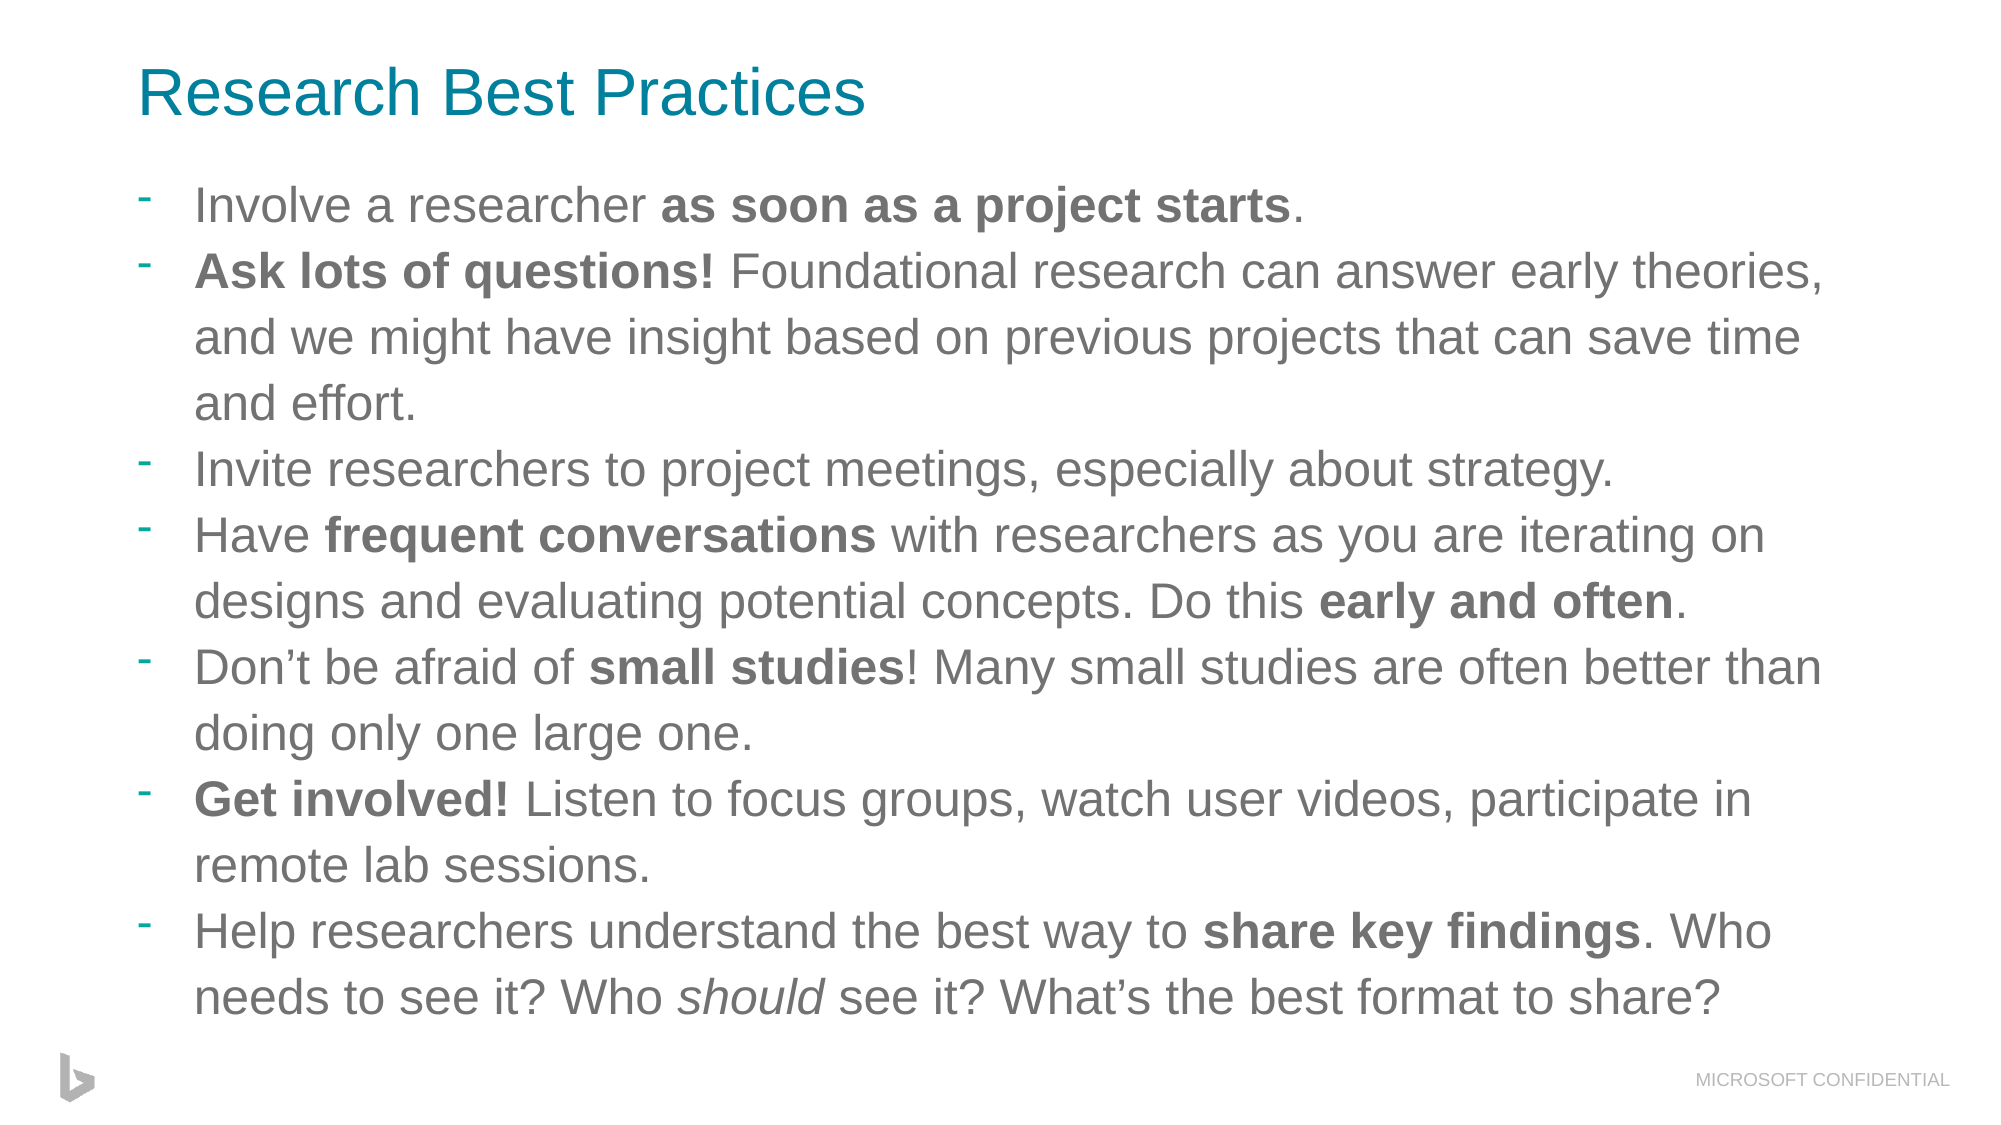

# Research Best Practices
Involve a researcher as soon as a project starts.
Ask lots of questions! Foundational research can answer early theories, and we might have insight based on previous projects that can save time and effort.
Invite researchers to project meetings, especially about strategy.
Have frequent conversations with researchers as you are iterating on designs and evaluating potential concepts. Do this early and often.
Don’t be afraid of small studies! Many small studies are often better than doing only one large one.
Get involved! Listen to focus groups, watch user videos, participate in remote lab sessions.
Help researchers understand the best way to share key findings. Who needs to see it? Who should see it? What’s the best format to share?